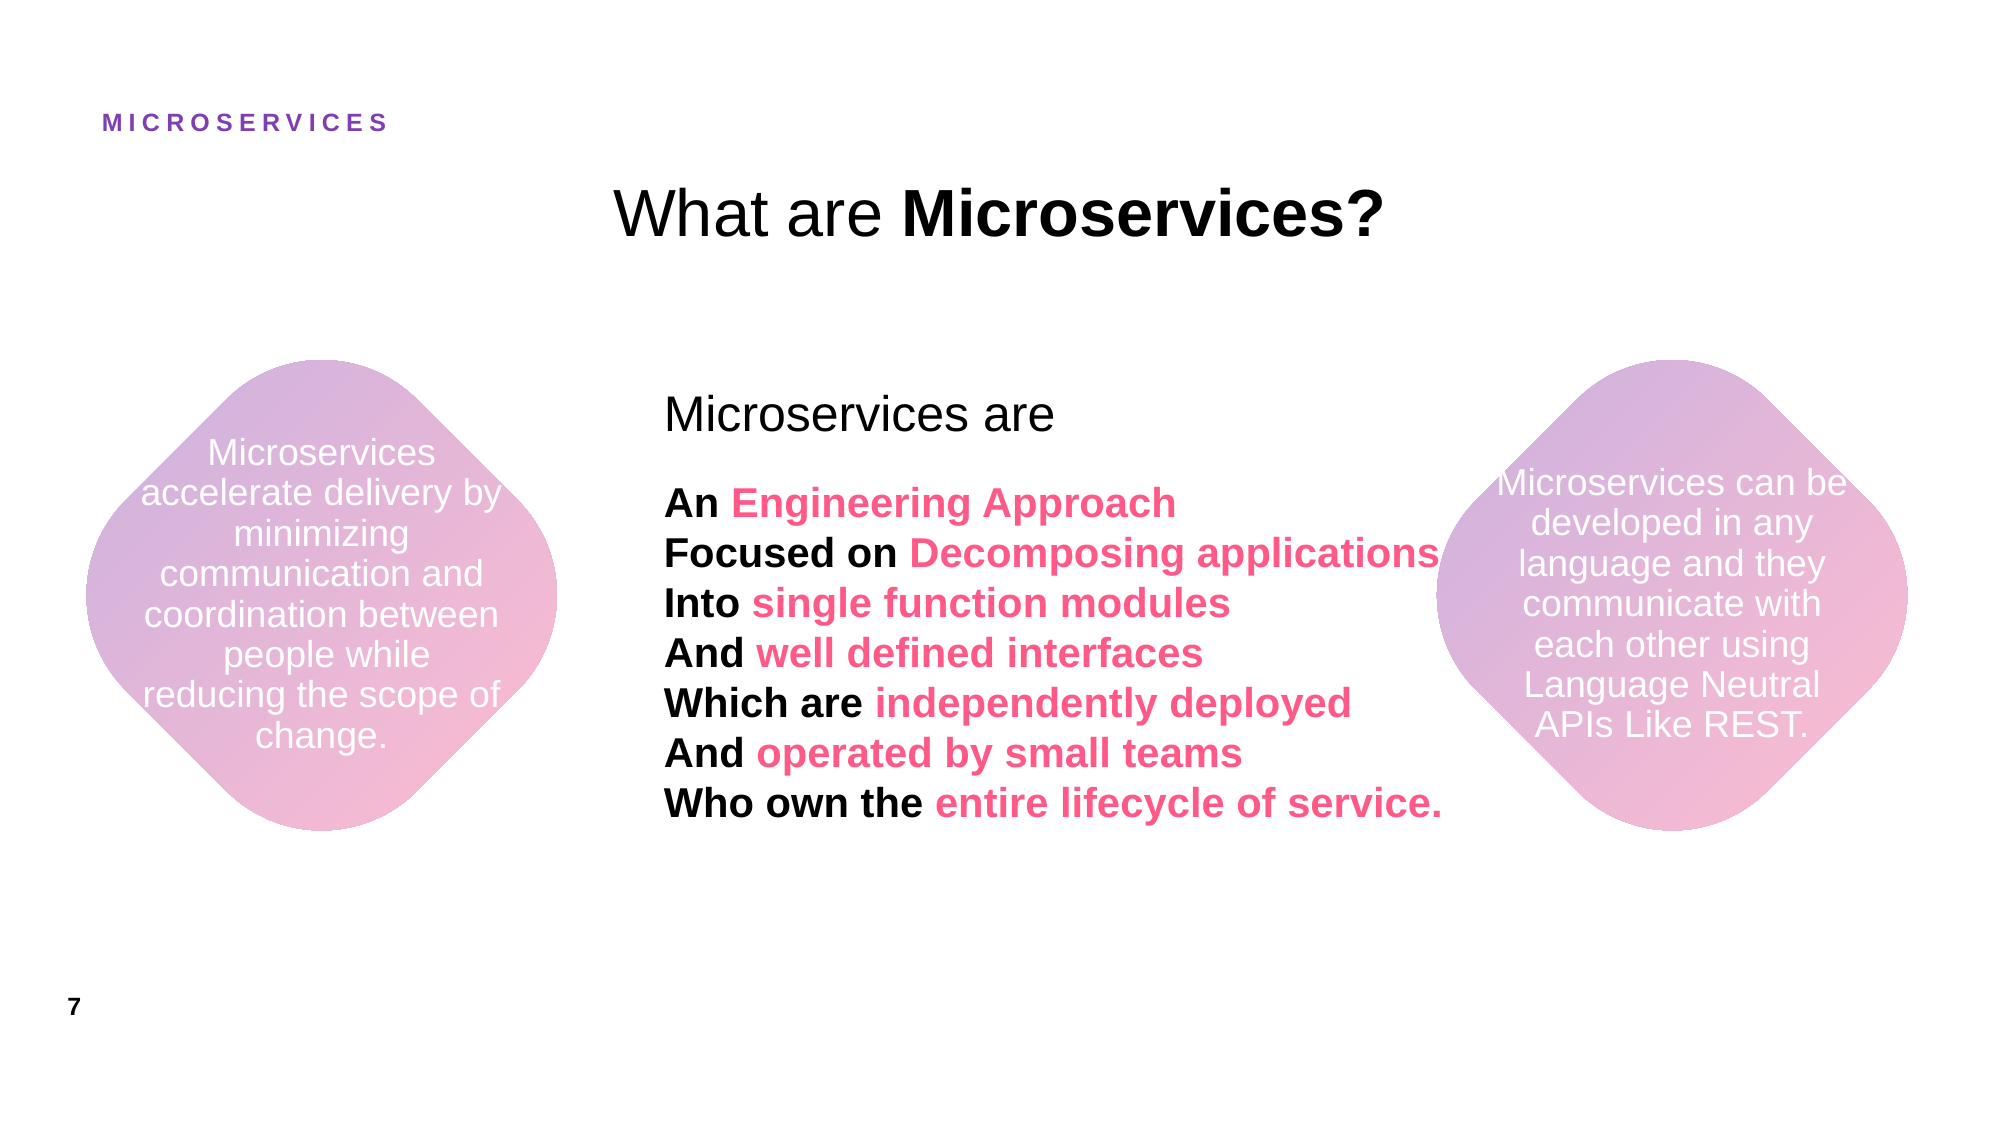

# What are Microservices?

Microservices are

An Engineering Approach
Focused on Decomposing applications
Into single function modules
And well defined interfaces
Which are independently deployed
And operated by small teams
Who own the entire lifecycle of service.
Microservices accelerate delivery by minimizing communication and coordination between  people while reducing the scope of change.
Microservices can be developed in any language and they communicate with each other using Language Neutral APIs Like REST.